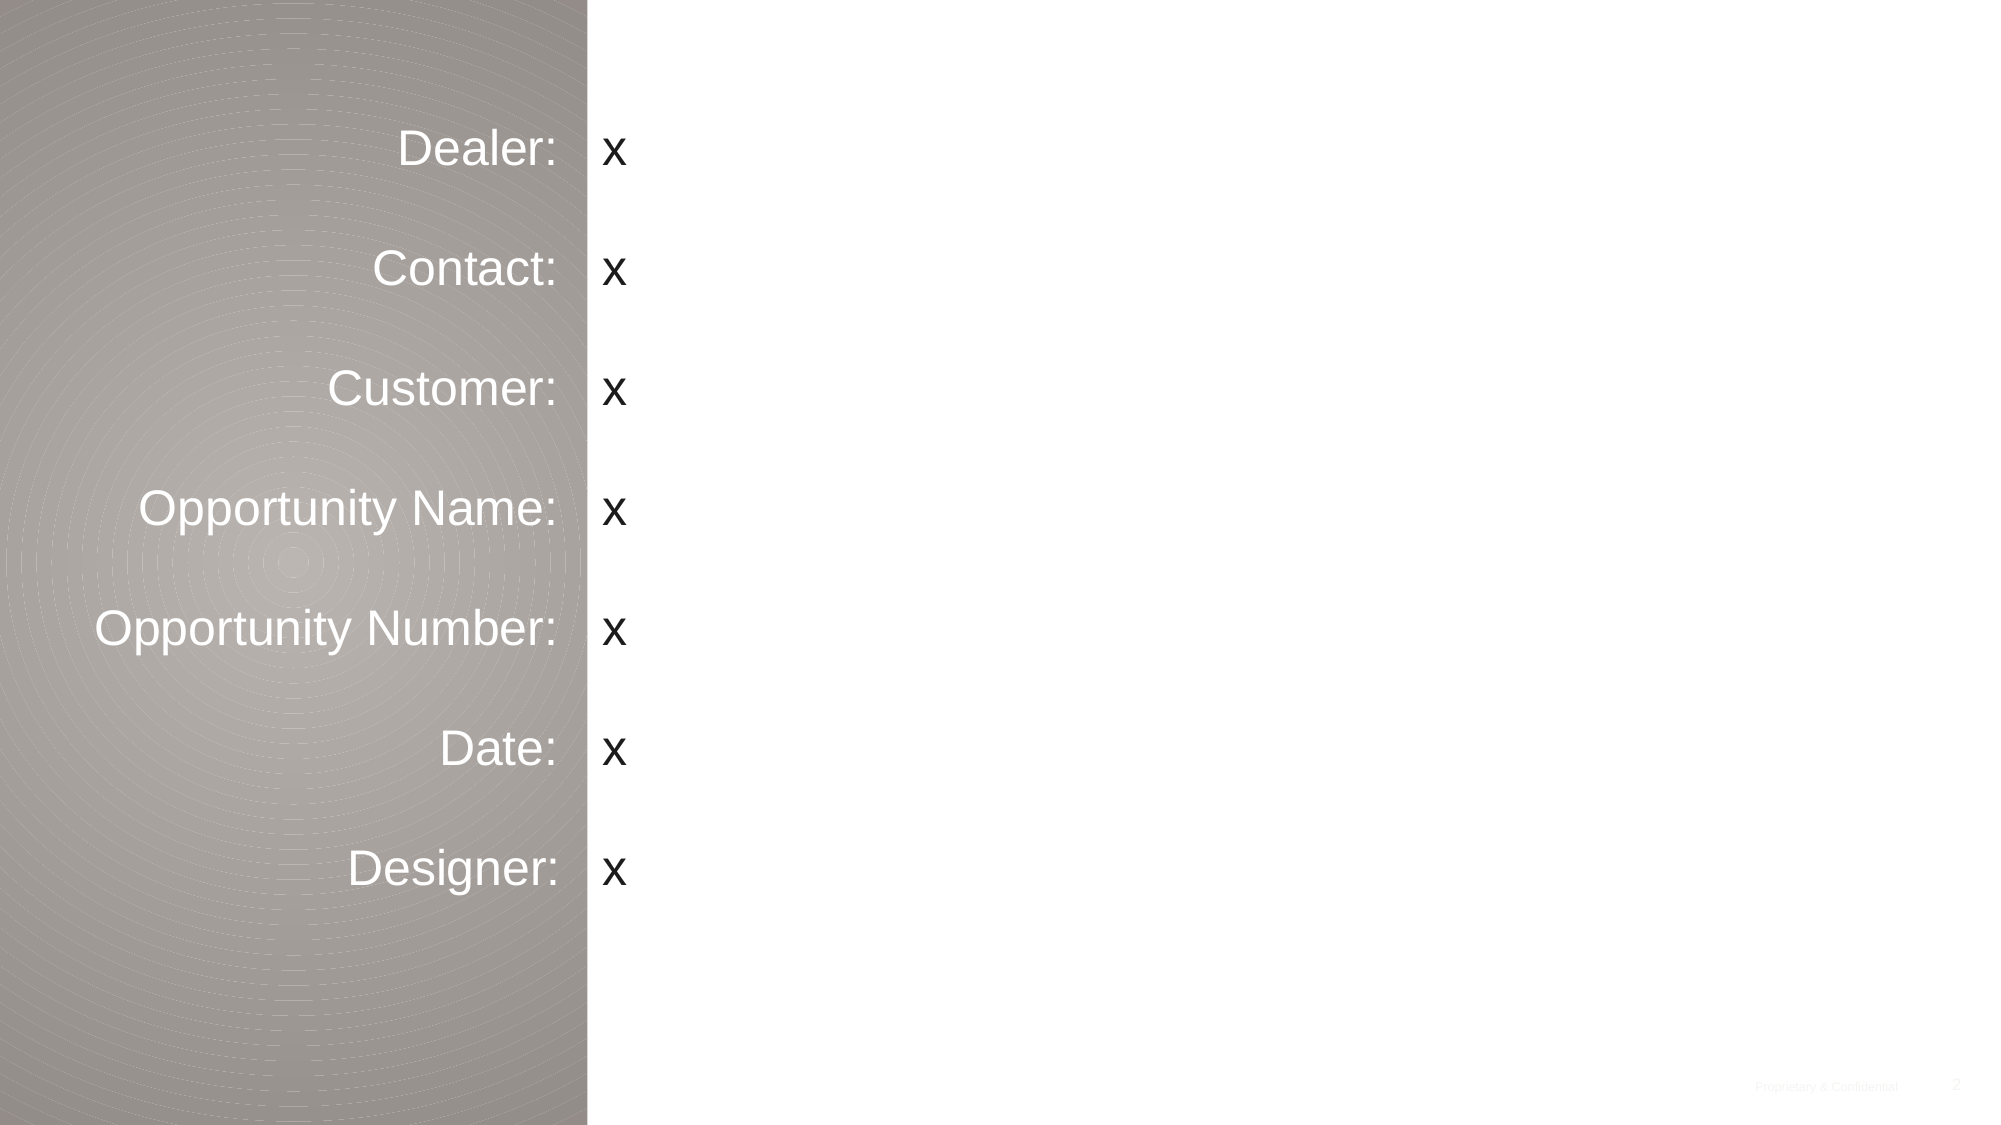

Dealer:
Contact:
Customer:
Opportunity Name:
Opportunity Number:
Date:
Designer:
x
x
x
x
x
x
x